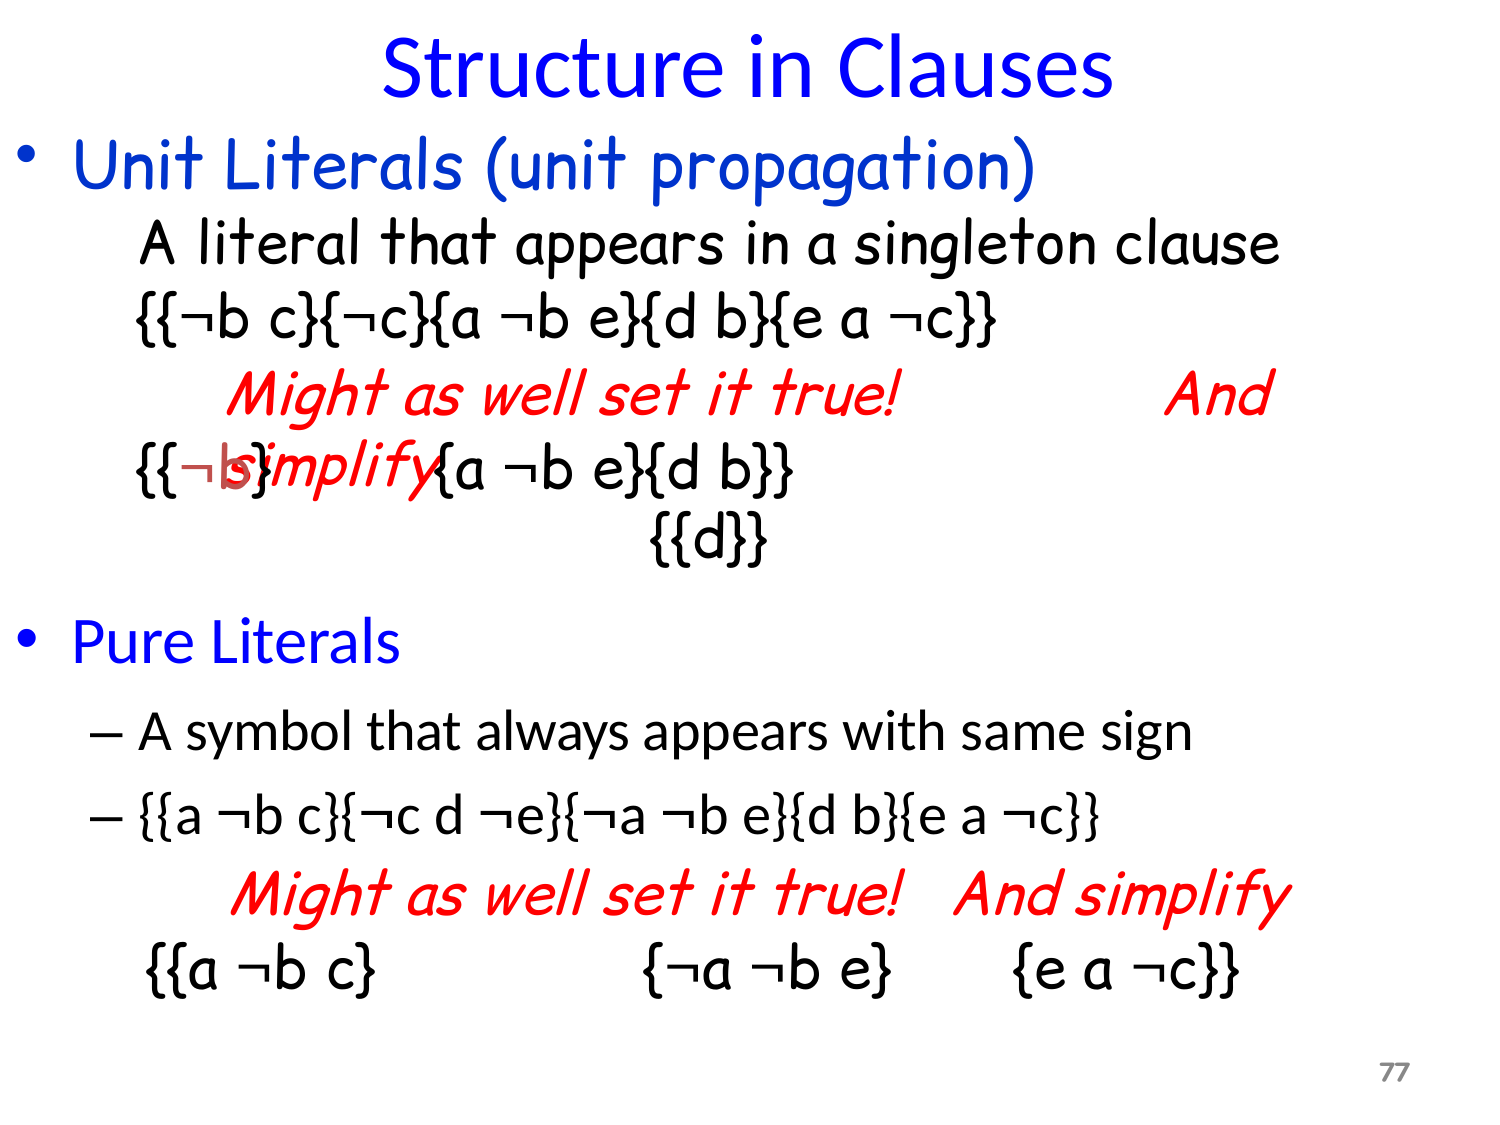

# Structure in Clauses
Unit Literals (unit propagation)
A literal that appears in a singleton clause
{{¬b c}{¬c}{a ¬b e}{d b}{e a ¬c}}
Might as well set it true!	And simplify
{{¬b}
{a ¬b e}{d b}}
{{d}}
Pure Literals
– A symbol that always appears with same sign
– {{a ¬b c}{¬c d ¬e}{¬a ¬b e}{d b}{e a ¬c}}
Might as well set it true!
{{a ¬b c}	{¬a ¬b e}
And simplify
{e a ¬c}}
77